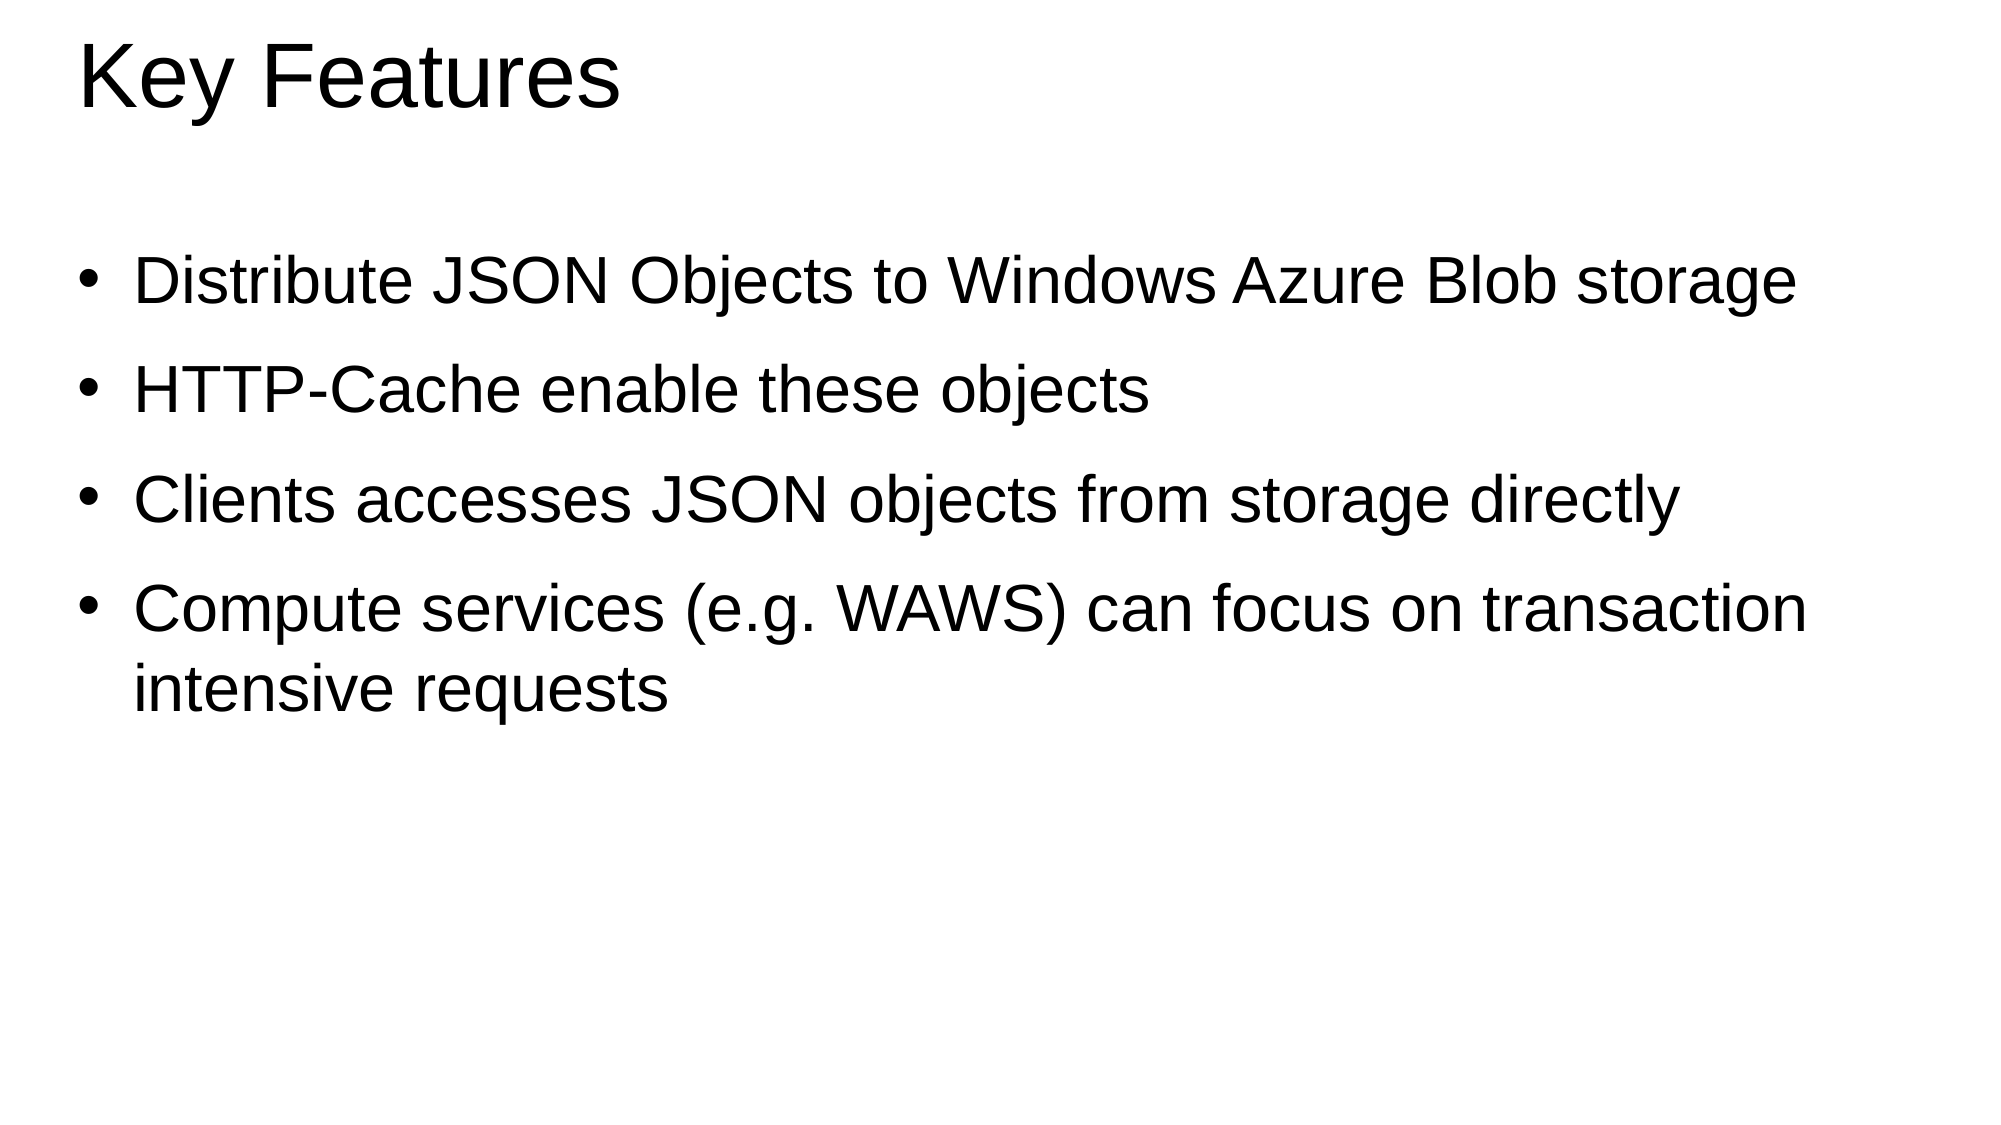

# Key Features
Distribute JSON Objects to Windows Azure Blob storage
HTTP-Cache enable these objects
Clients accesses JSON objects from storage directly
Compute services (e.g. WAWS) can focus on transaction intensive requests